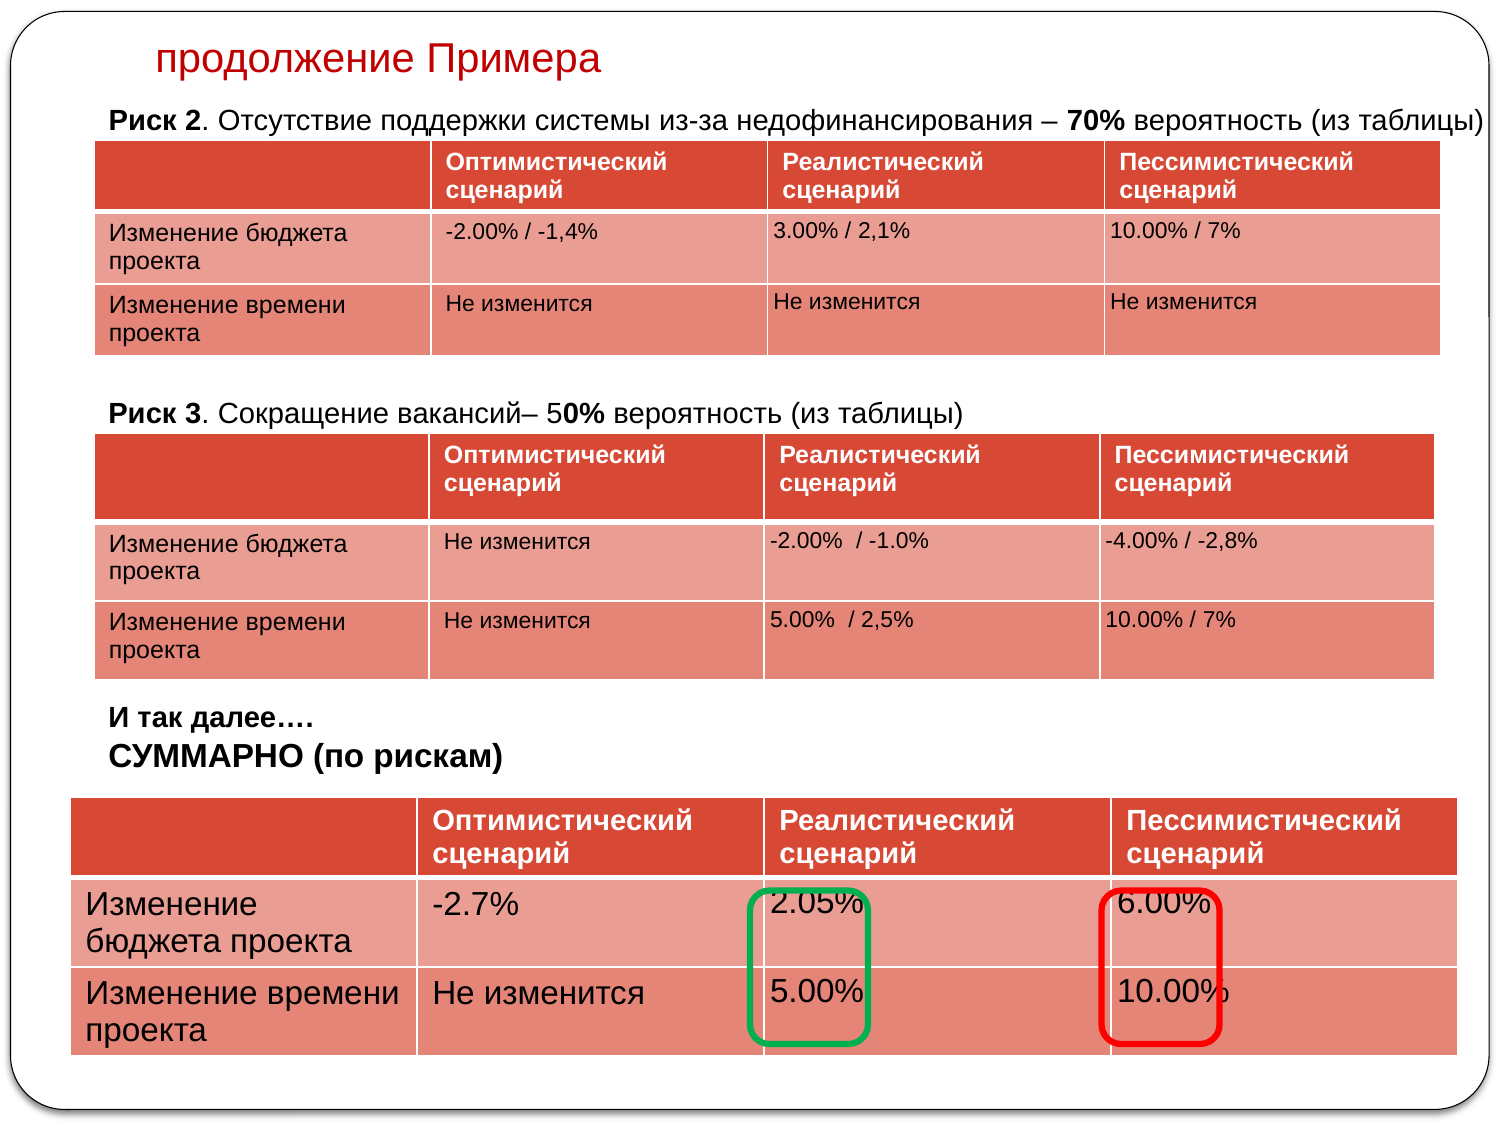

# продолжение Примера
Риск 2. Отсутствие поддержки системы из-за недофинансирования – 70% вероятность (из таблицы)

|  | Оптимистический сценарий | Реалистический сценарий | Пессимистический сценарий |
| --- | --- | --- | --- |
| Изменение бюджета проекта | -2.00% / -1,4% | 3.00% / 2,1% | 10.00% / 7% |
| Изменение времени проекта | Не изменится | Не изменится | Не изменится |

Риск 3. Сокращение вакансий– 50% вероятность (из таблицы)
|  | Оптимистический сценарий | Реалистический сценарий | Пессимистический сценарий |
| --- | --- | --- | --- |
| Изменение бюджета проекта | Не изменится | -2.00%  / -1.0% | -4.00% / -2,8% |
| Изменение времени проекта | Не изменится | 5.00%  / 2,5% | 10.00% / 7% |
И так далее….
СУММАРНО (по рискам)
|  | Оптимистический сценарий | Реалистический сценарий | Пессимистический сценарий |
| --- | --- | --- | --- |
| Изменение бюджета проекта | -2.7% | 2.05% | 6.00% |
| Изменение времени проекта | Не изменится | 5.00% | 10.00% |